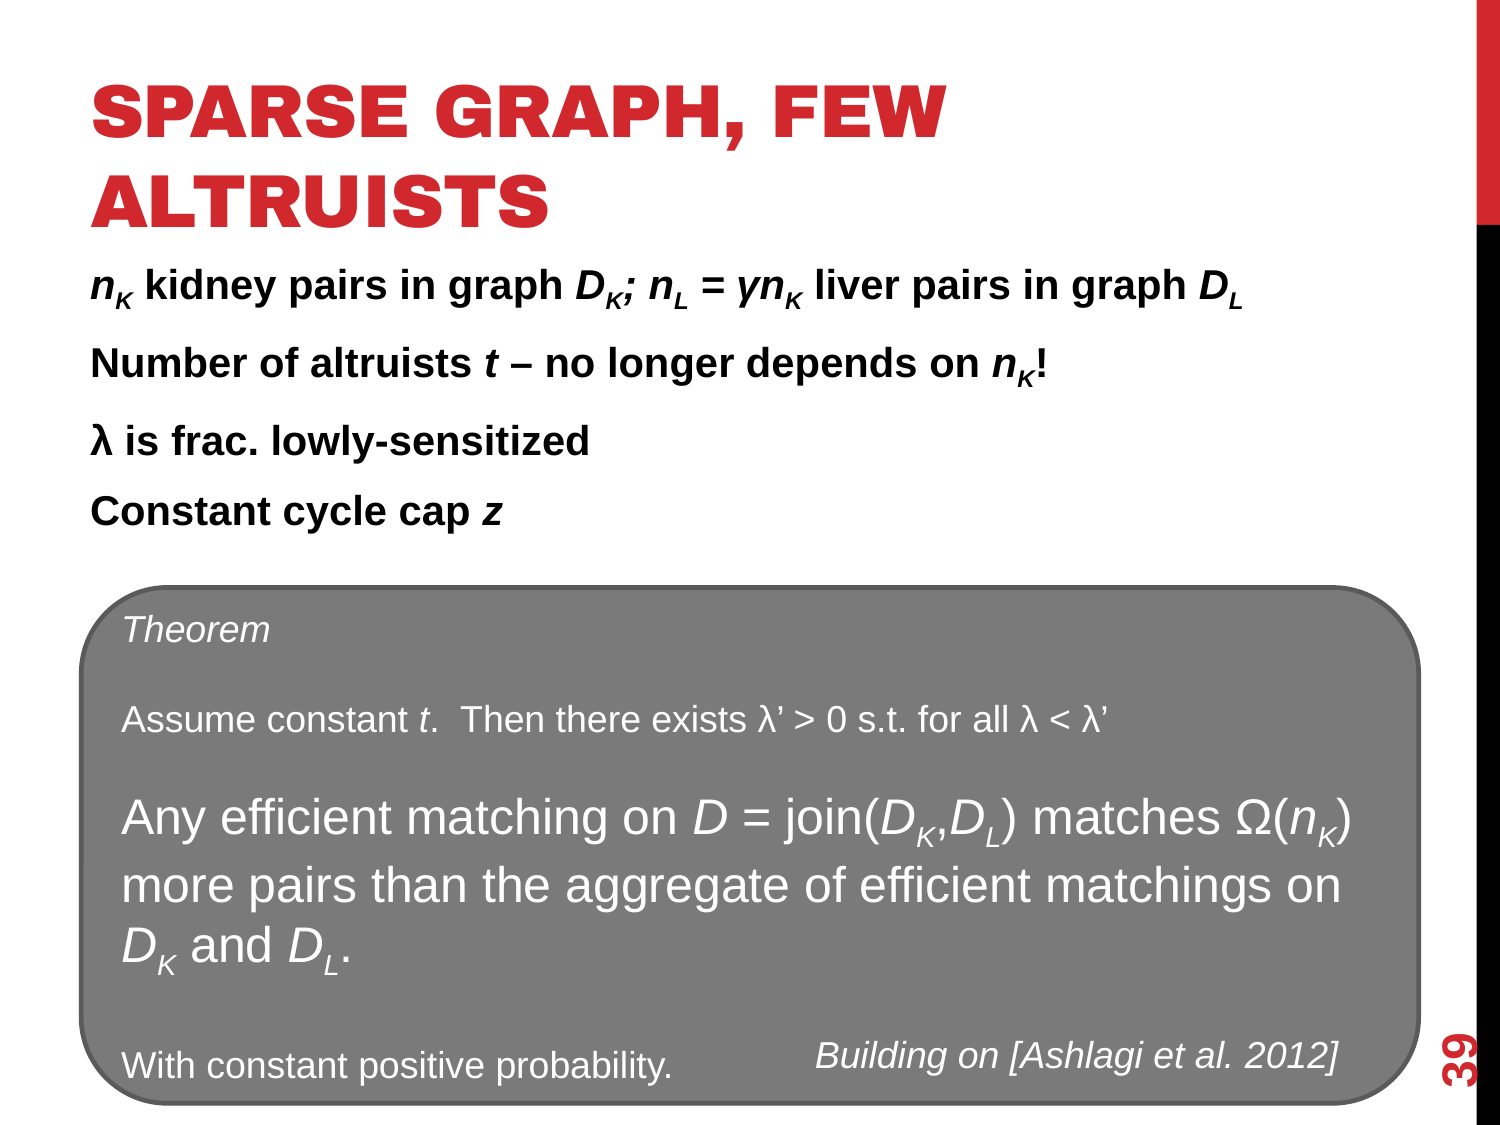

# Sparse graph, few altruists
nK kidney pairs in graph DK; nL = γnK liver pairs in graph DL
Number of altruists t – no longer depends on nK!
λ is frac. lowly-sensitized
Constant cycle cap z

Theorem

Assume constant t.  Then there exists λ’ > 0 s.t. for all λ < λ’

Any efficient matching on D = join(DK,DL) matches Ω(nK) more pairs than the aggregate of efficient matchings on DK and DL.

With constant positive probability.

39
Building on [Ashlagi et al. 2012]